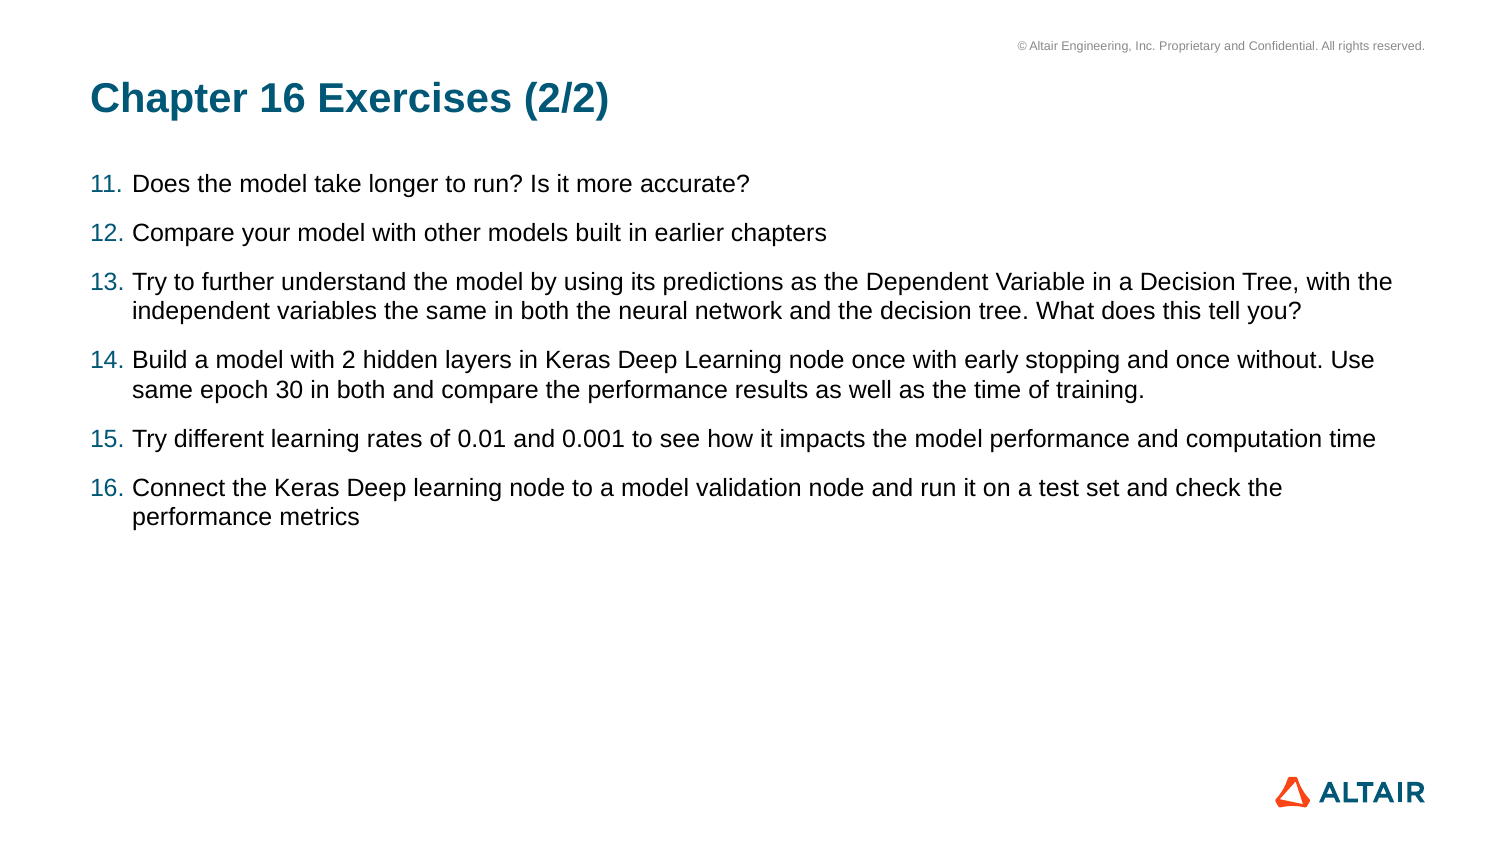

# Chapter 16 Exercises (2/2)

Does the model take longer to run? Is it more accurate?
Compare your model with other models built in earlier chapters
Try to further understand the model by using its predictions as the Dependent Variable in a Decision Tree, with the independent variables the same in both the neural network and the decision tree. What does this tell you?
Build a model with 2 hidden layers in Keras Deep Learning node once with early stopping and once without. Use same epoch 30 in both and compare the performance results as well as the time of training.
Try different learning rates of 0.01 and 0.001 to see how it impacts the model performance and computation time
Connect the Keras Deep learning node to a model validation node and run it on a test set and check the performance metrics